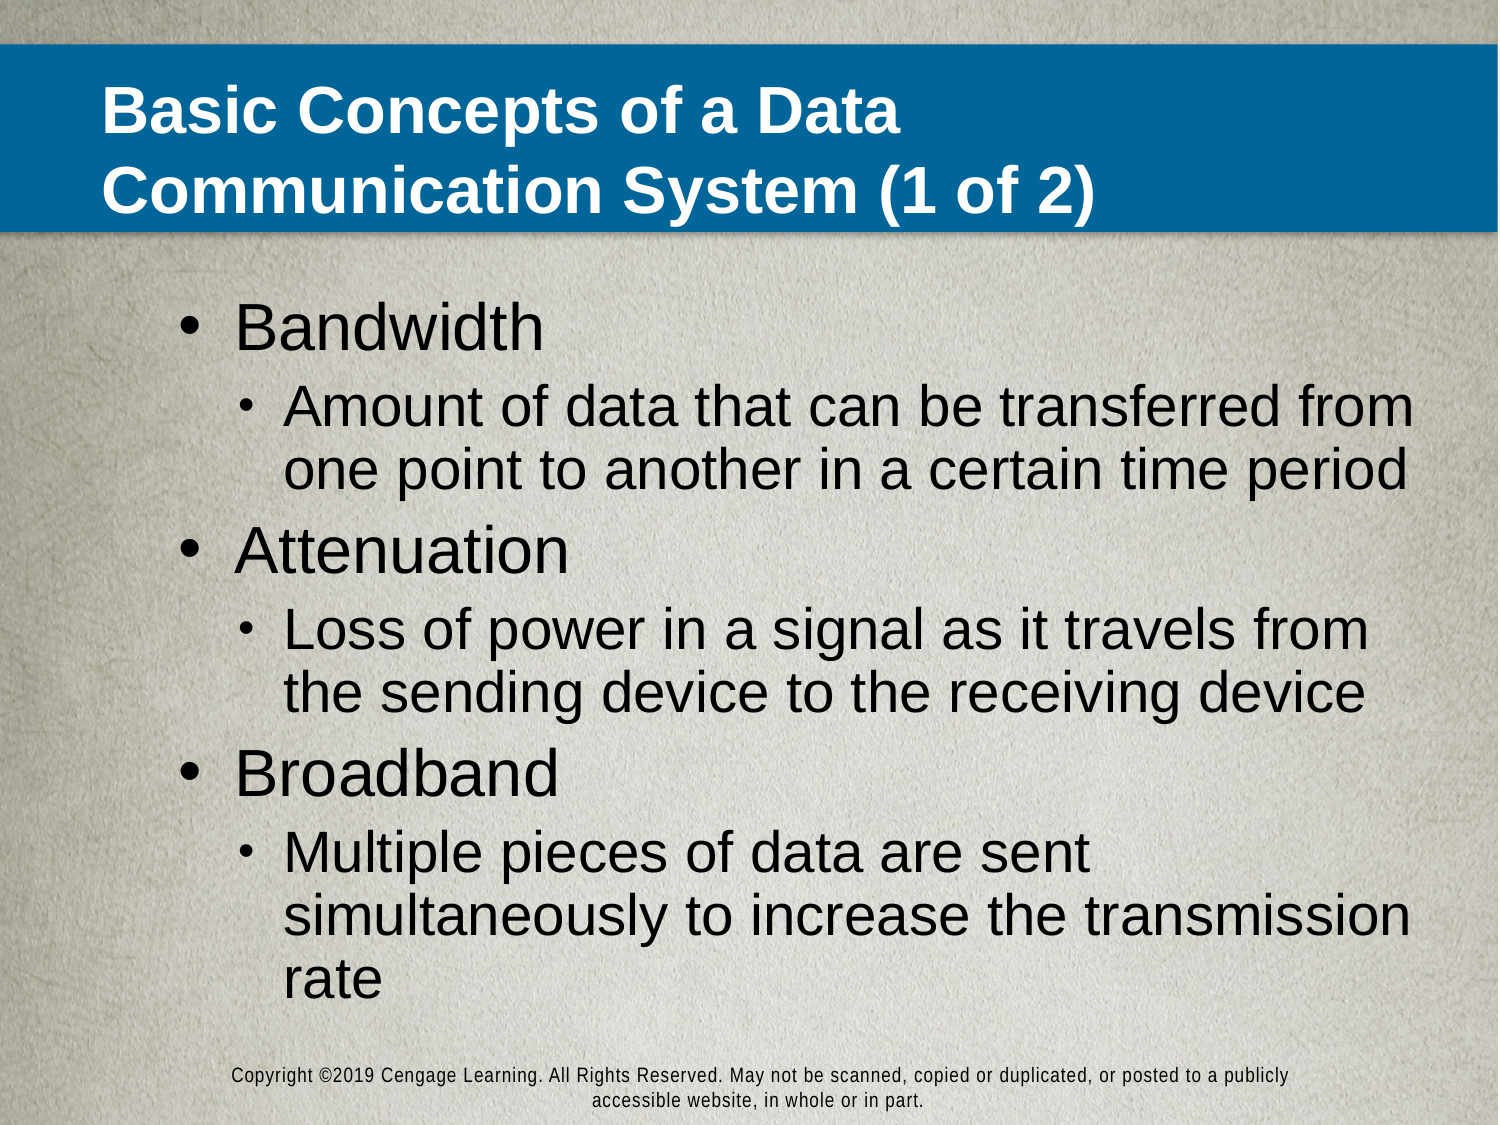

# Basic Concepts of a Data Communication System (1 of 2)
Bandwidth
Amount of data that can be transferred from one point to another in a certain time period
Attenuation
Loss of power in a signal as it travels from the sending device to the receiving device
Broadband
Multiple pieces of data are sent simultaneously to increase the transmission rate